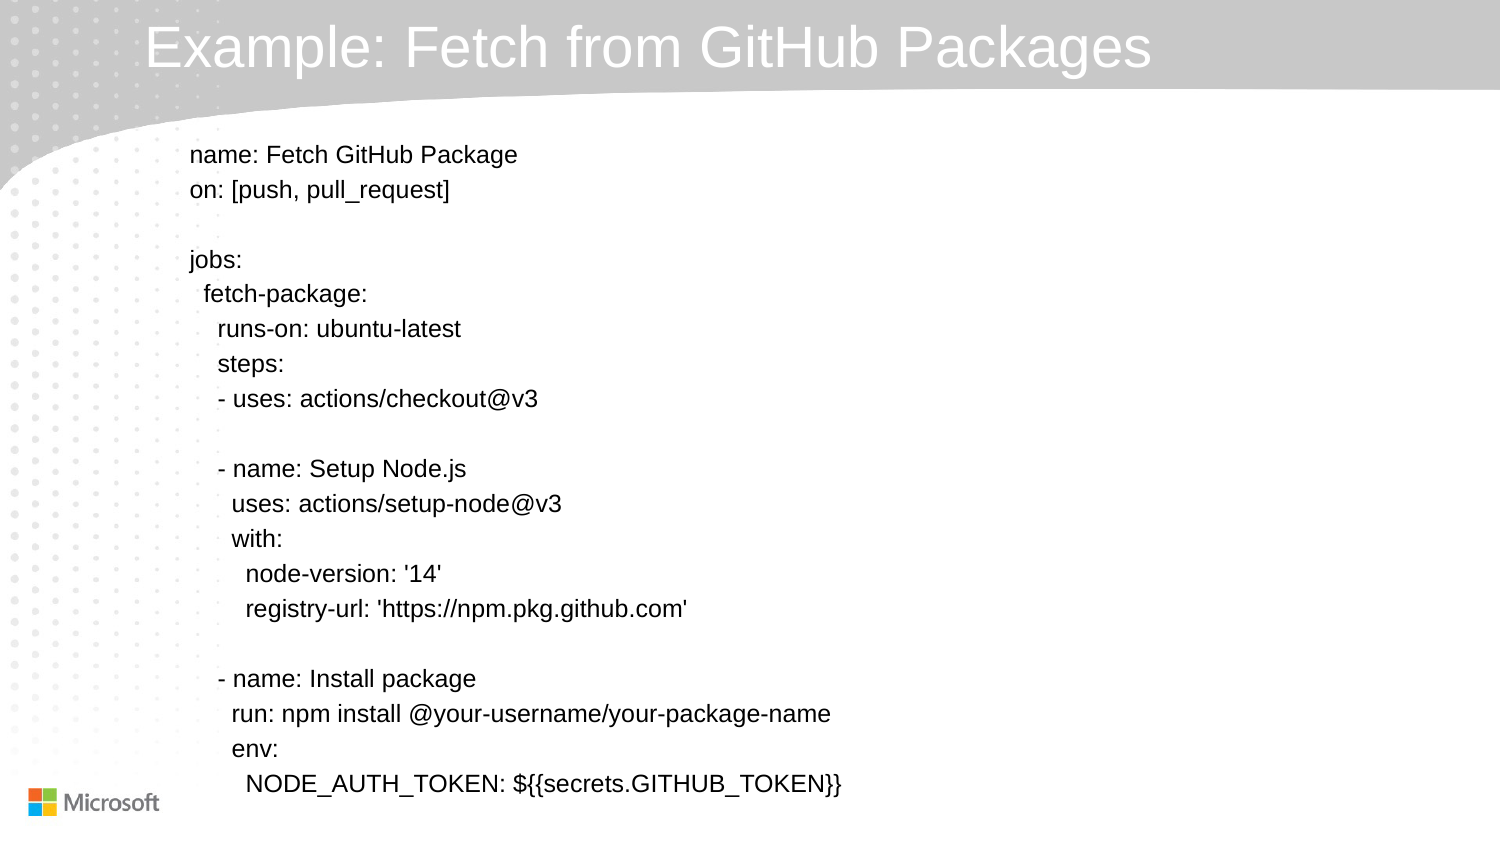

# Example: Fetch from GitHub Packages
name: Fetch GitHub Package
on: [push, pull_request]

jobs:
  fetch-package:
    runs-on: ubuntu-latest
    steps:
    - uses: actions/checkout@v3

    - name: Setup Node.js
      uses: actions/setup-node@v3
      with:
        node-version: '14'
        registry-url: 'https://npm.pkg.github.com'

    - name: Install package
      run: npm install @your-username/your-package-name
      env:
        NODE_AUTH_TOKEN: ${{secrets.GITHUB_TOKEN}}